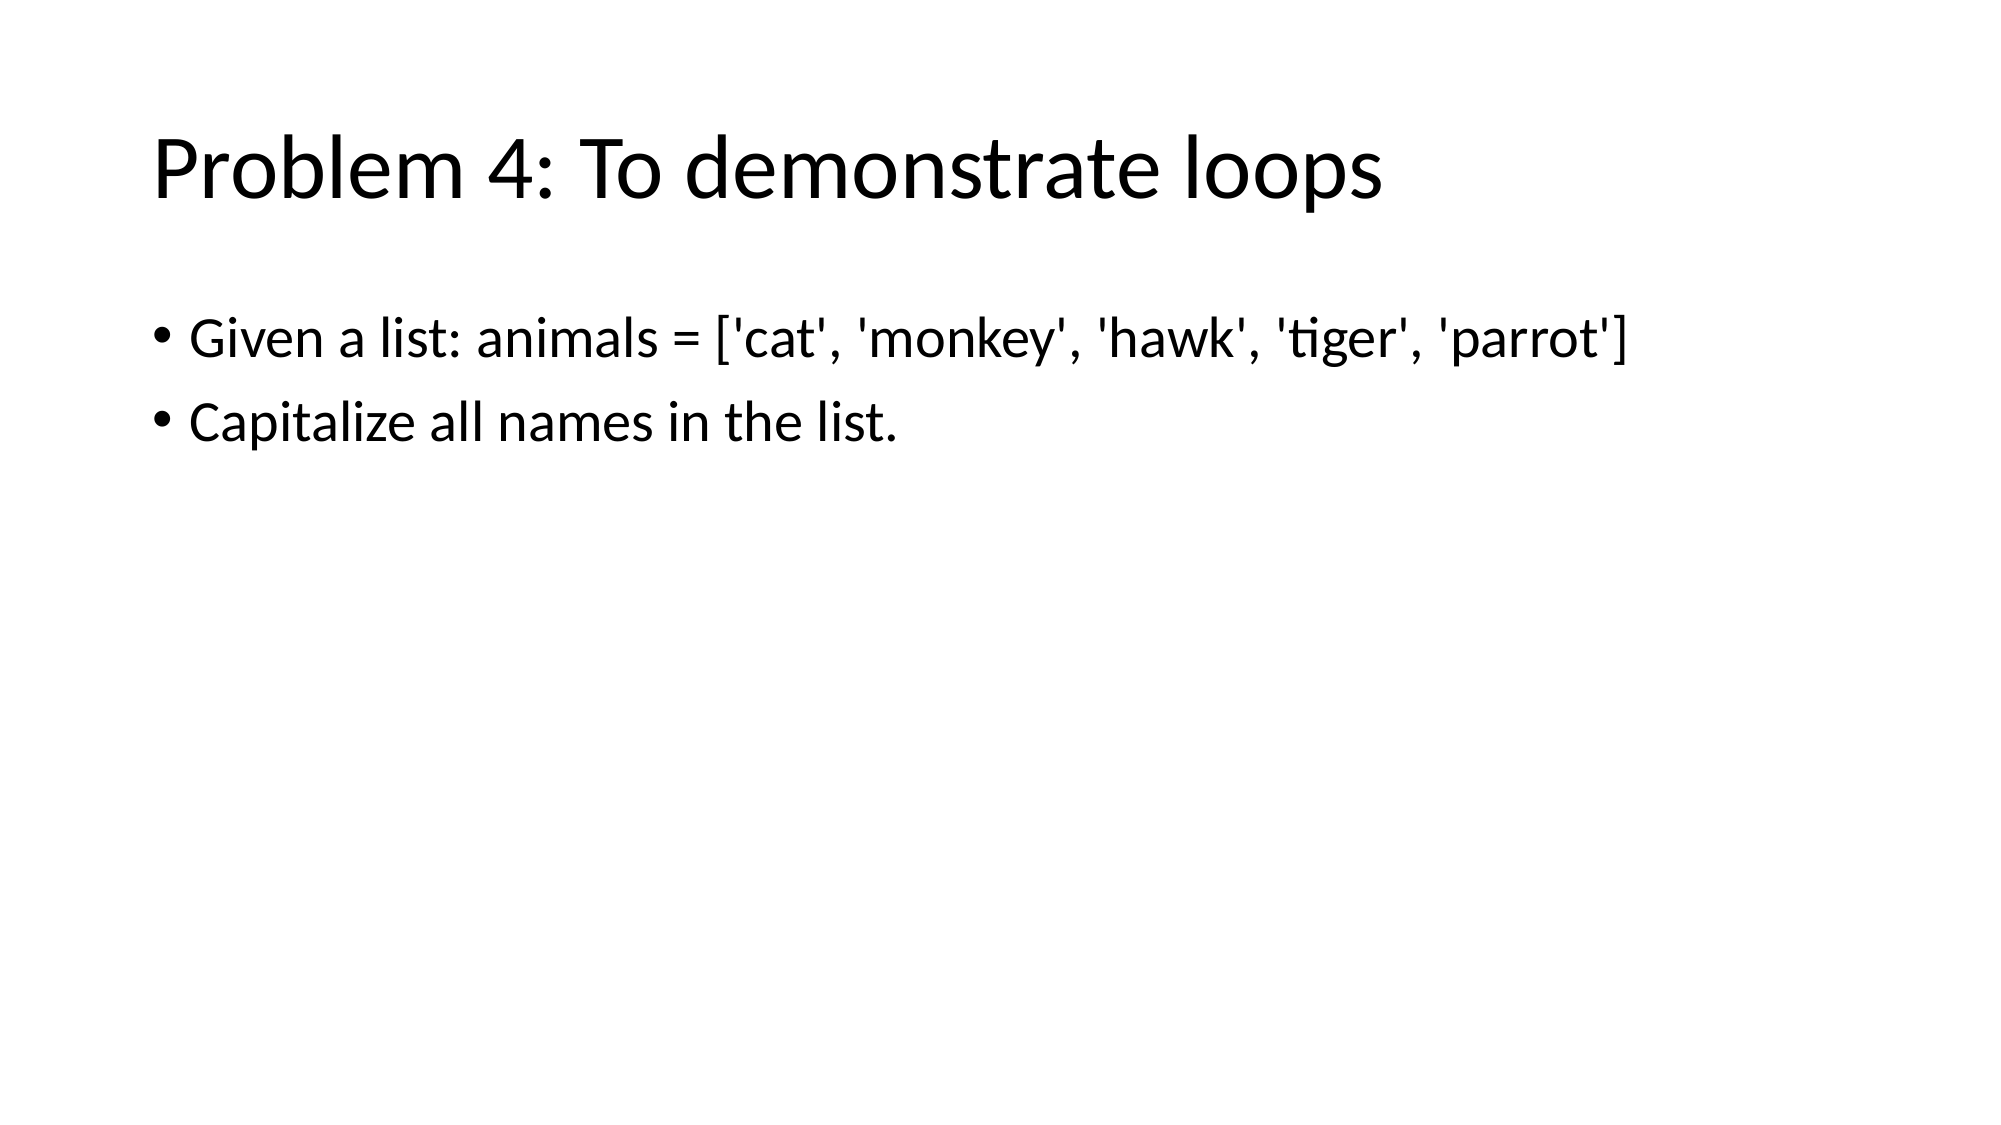

# Problem 4: To demonstrate loops
Given a list: animals = ['cat', 'monkey', 'hawk', 'tiger', 'parrot']
Capitalize all names in the list.